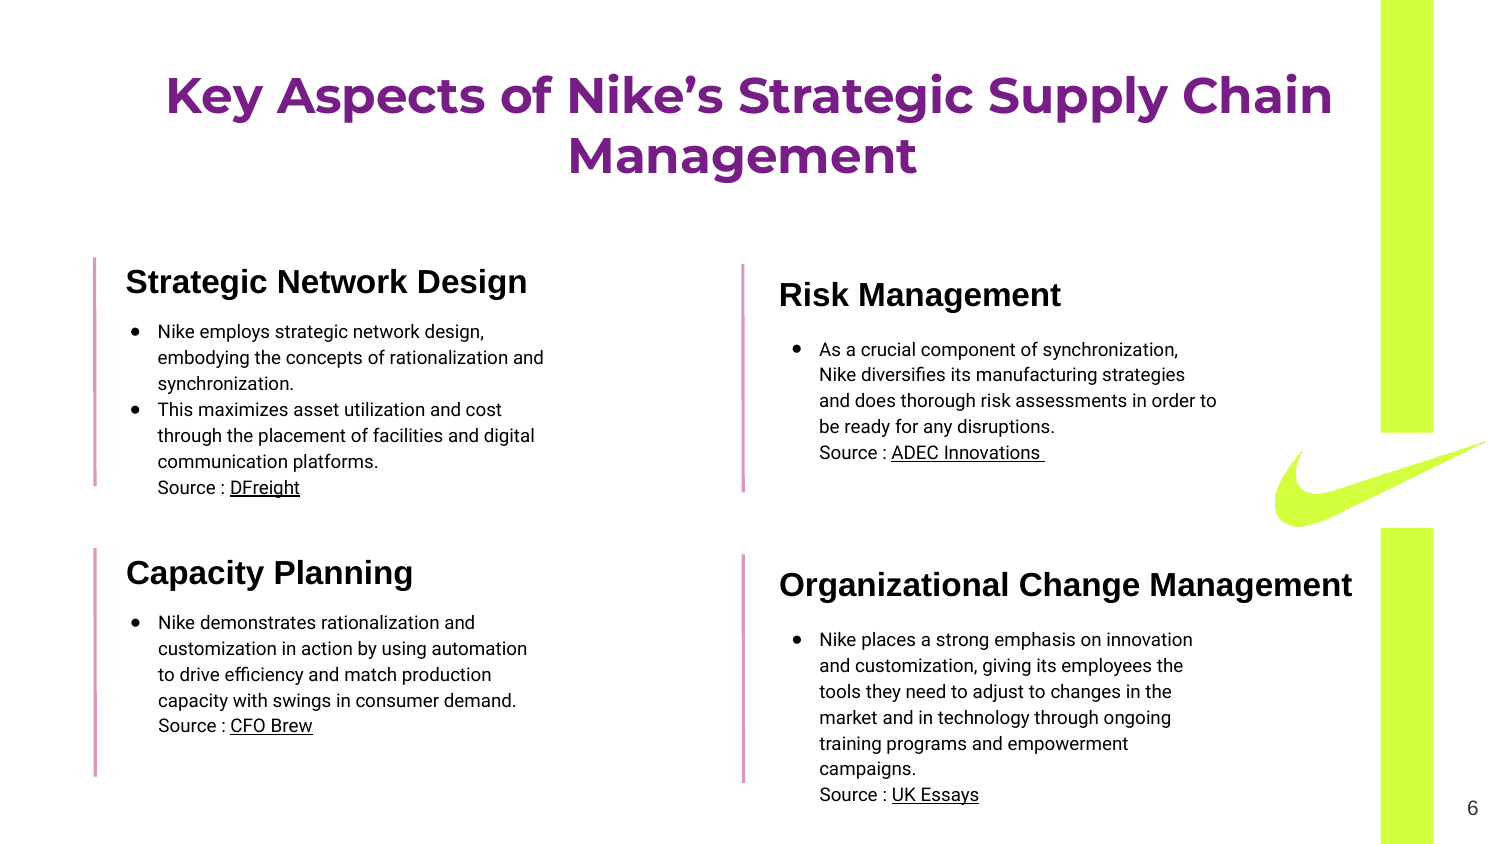

Key Aspects of Nike’s Strategic Supply Chain Management
Strategic Network Design
Risk Management
Nike employs strategic network design, embodying the concepts of rationalization and synchronization.
This maximizes asset utilization and cost through the placement of facilities and digital communication platforms.
Source : DFreight
As a crucial component of synchronization, Nike diversifies its manufacturing strategies and does thorough risk assessments in order to be ready for any disruptions.
    Source : ADEC Innovations

Capacity Planning
Organizational Change Management
Nike demonstrates rationalization and customization in action by using automation to drive efficiency and match production capacity with swings in consumer demand.
    Source : CFO Brew

Nike places a strong emphasis on innovation and customization, giving its employees the tools they need to adjust to changes in the market and in technology through ongoing training programs and empowerment campaigns.
    Source : UK Essays

6
6